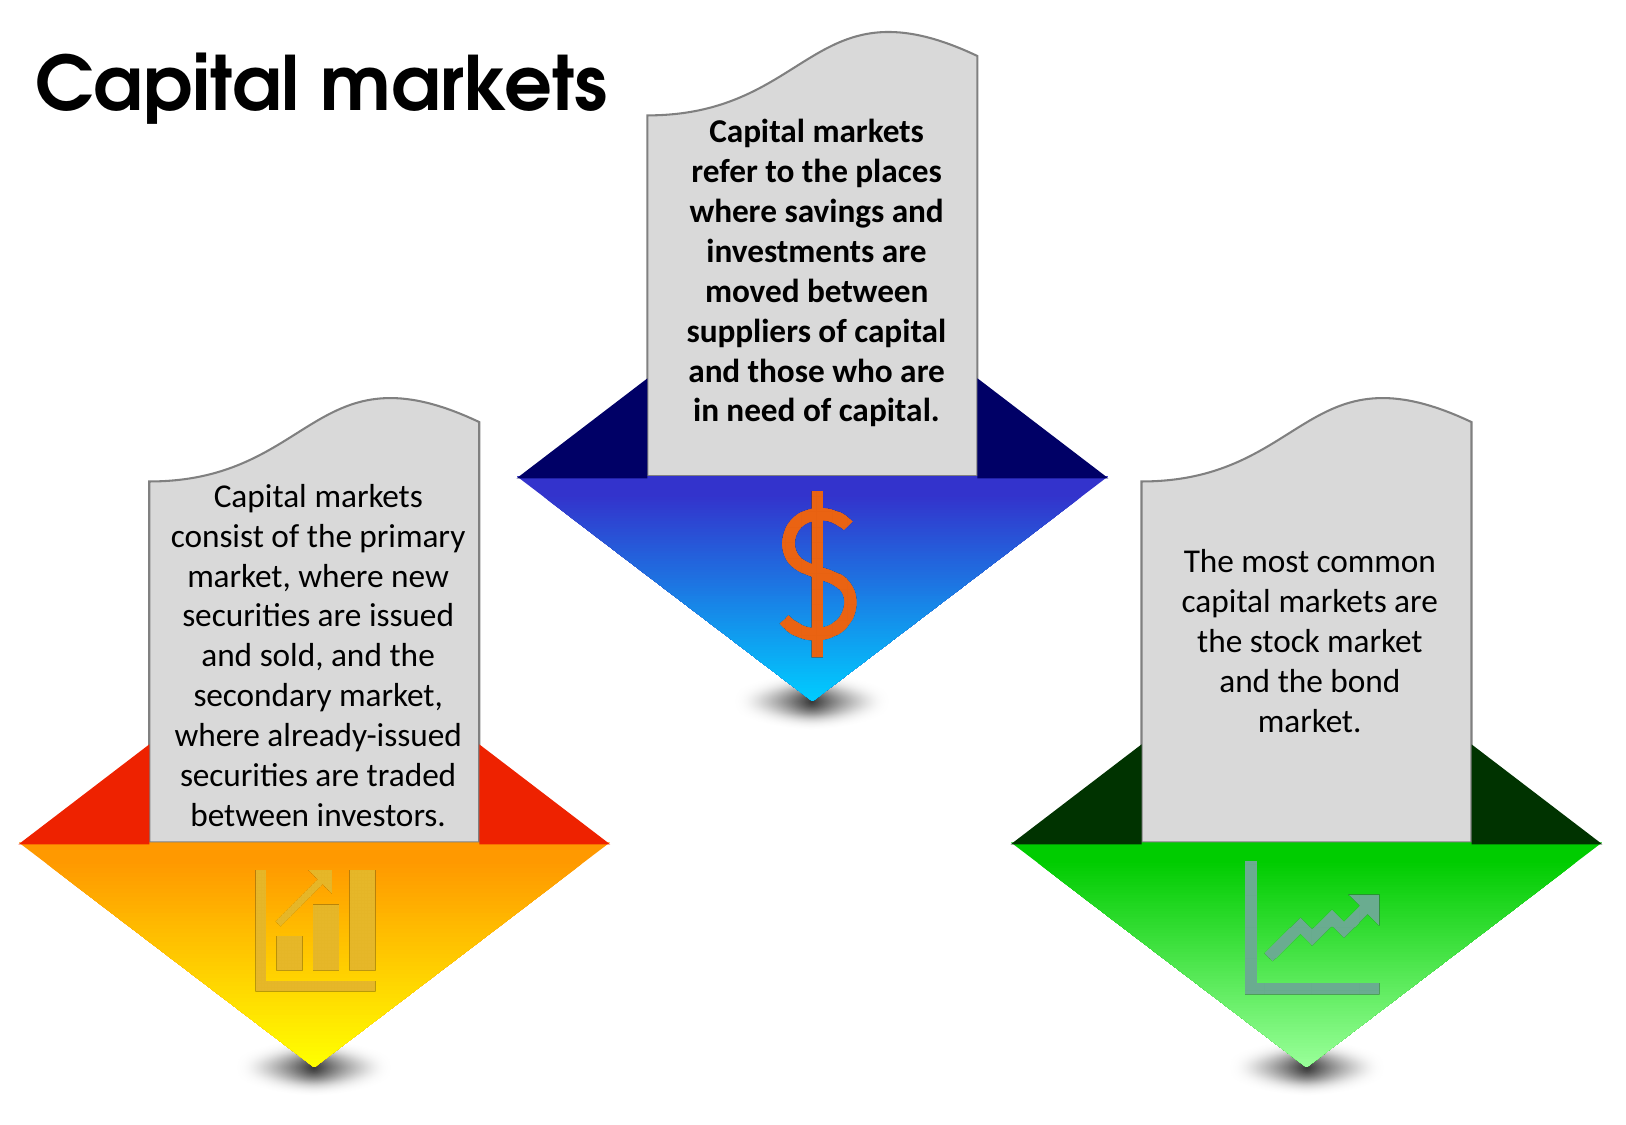

Capital markets refer to the places where savings and investments are moved between suppliers of capital and those who are in need of capital.
Capital markets

Capital markets consist of the primary market, where new securities are issued and sold, and the secondary market, where already-issued securities are traded between investors.

The most common capital markets are the stock market and the bond market.